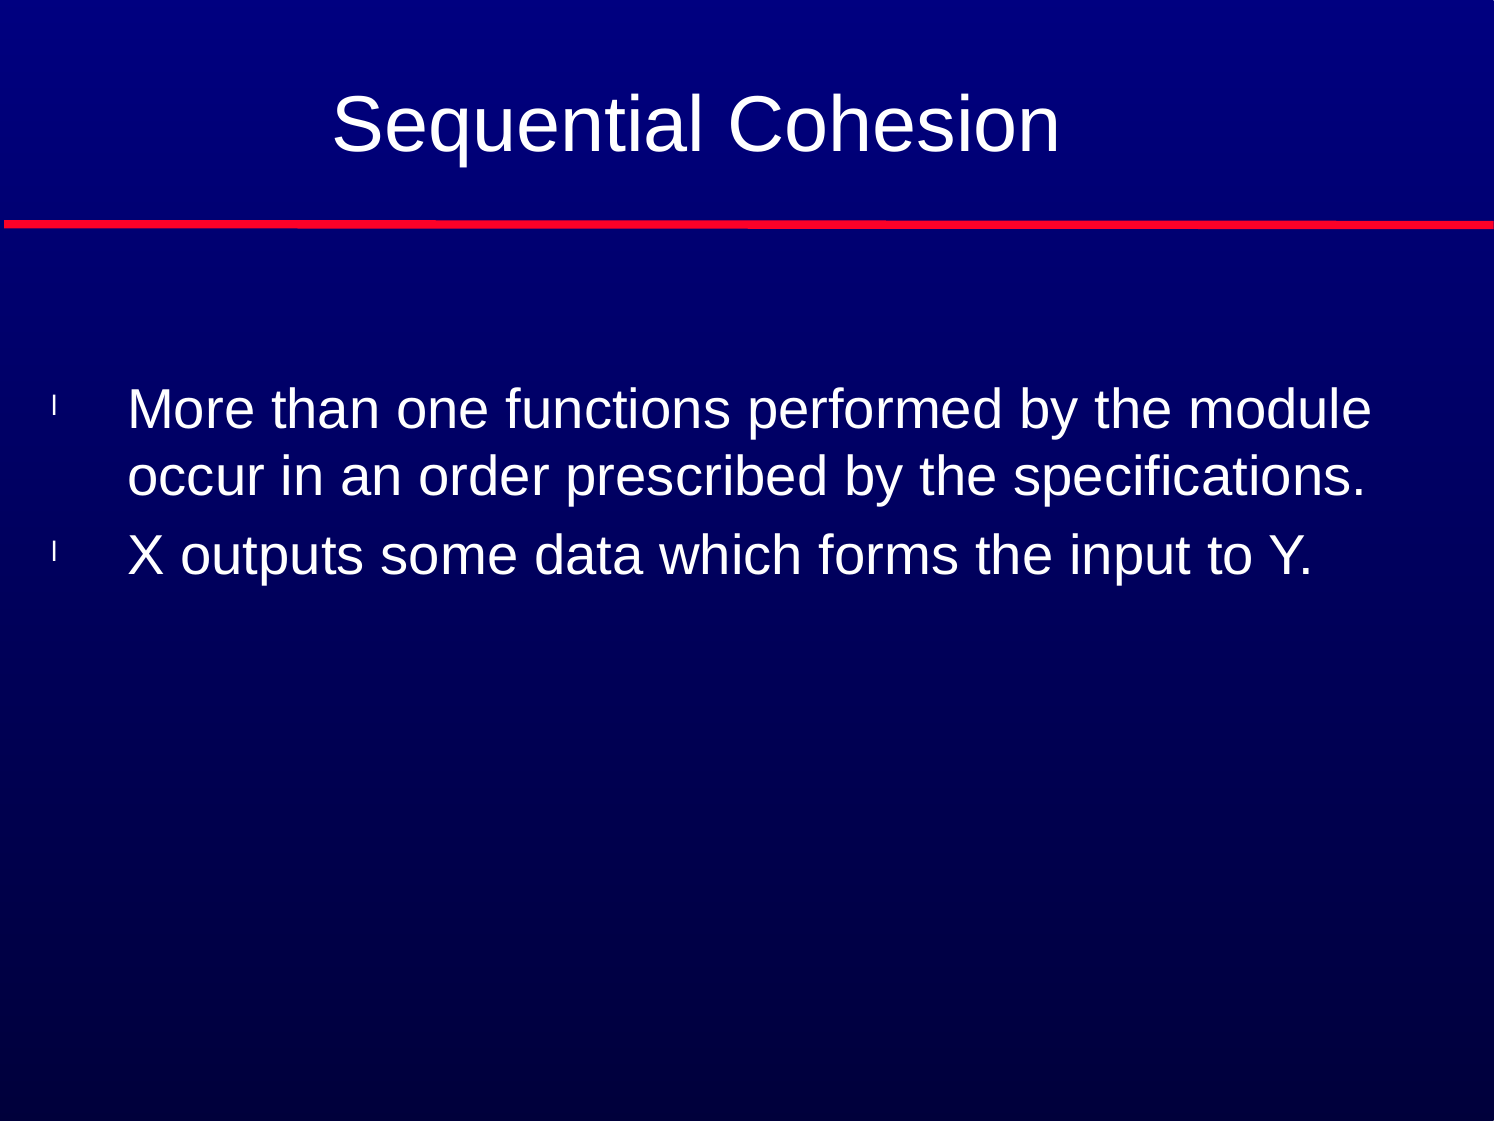

# Sequential Cohesion
More than one functions performed by the module occur in an order prescribed by the specifications.
X outputs some data which forms the input to Y.